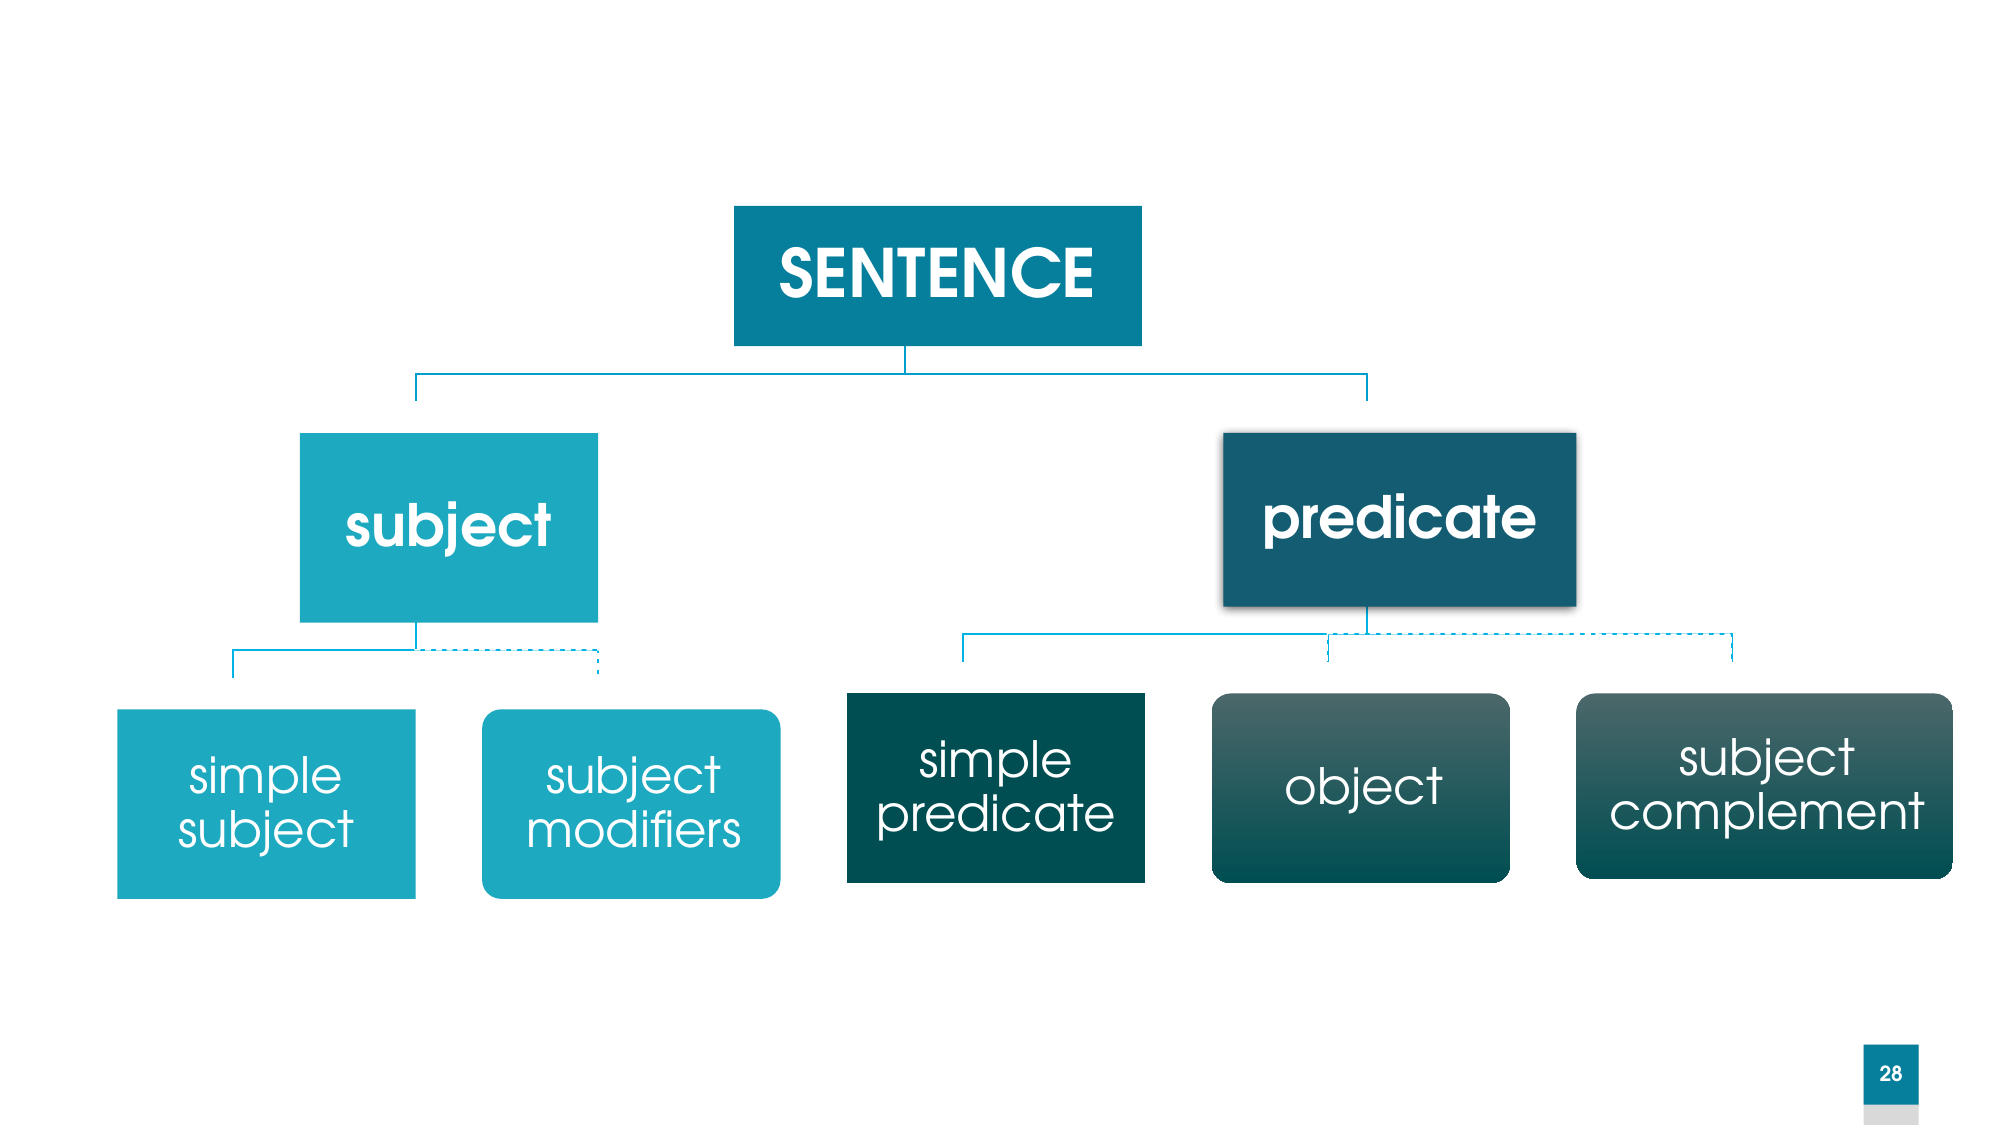

SENTENCE
subject
simple subject
subject modifiers
predicate
simple predicate
object
subject complement